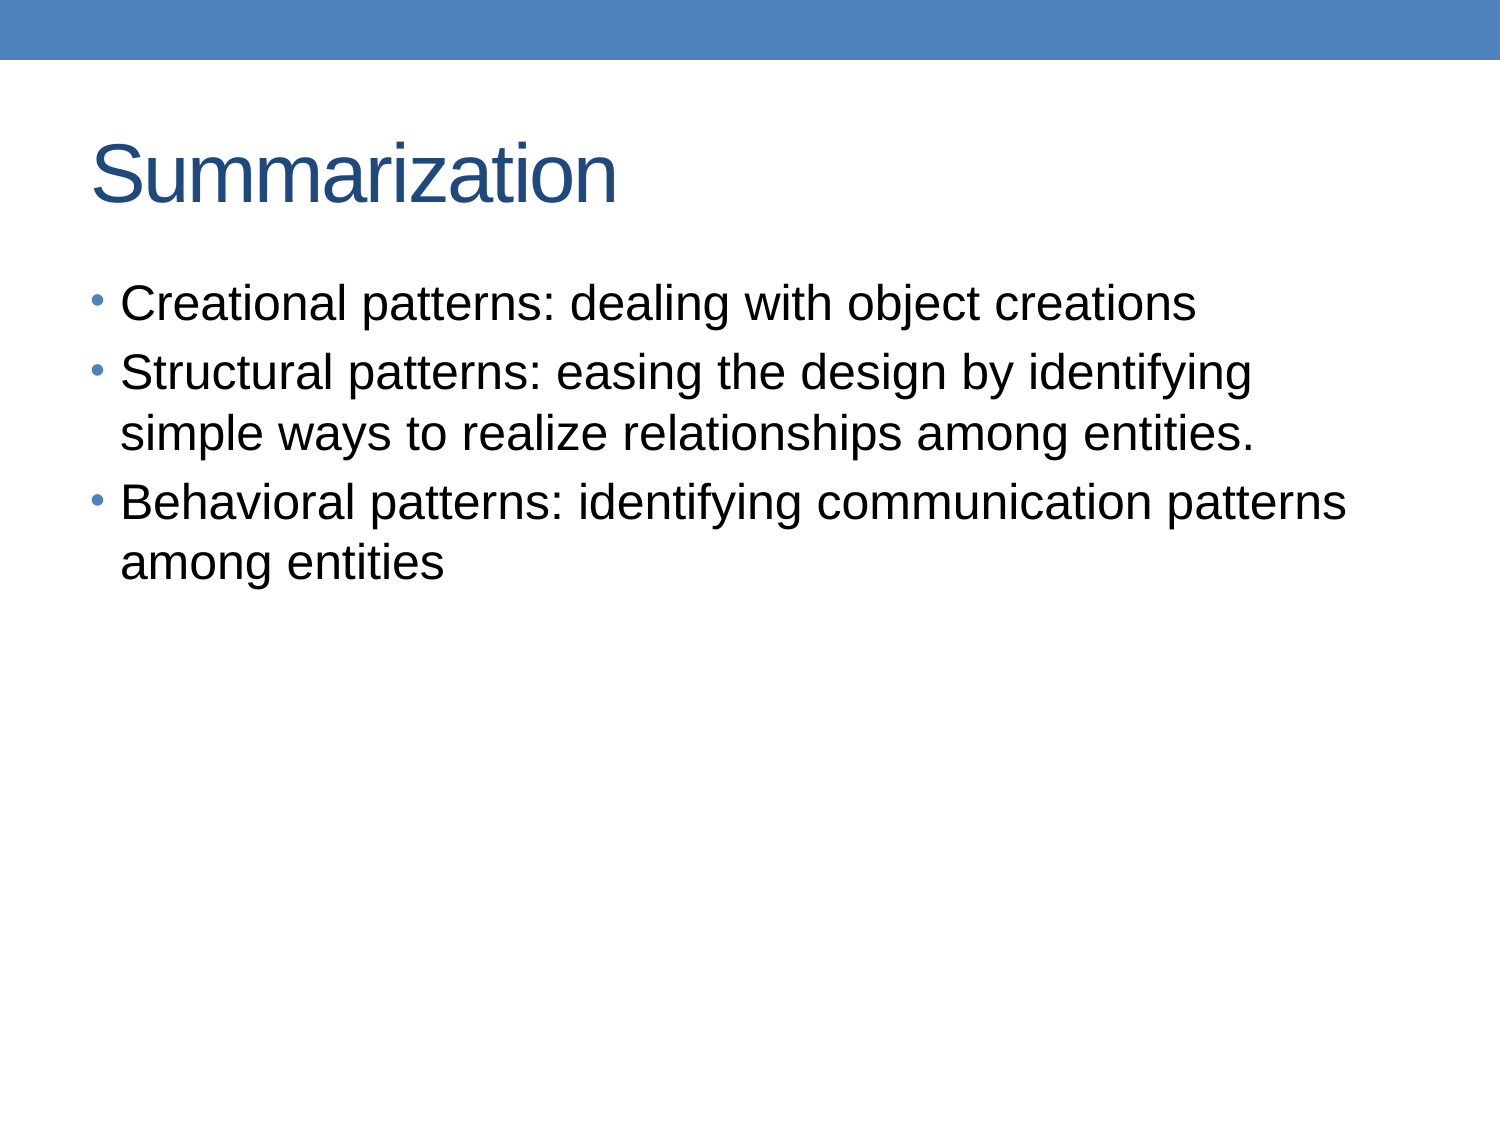

90
# Summarization
Creational patterns: dealing with object creations
Structural patterns: easing the design by identifying simple ways to realize relationships among entities.
Behavioral patterns: identifying communication patterns among entities